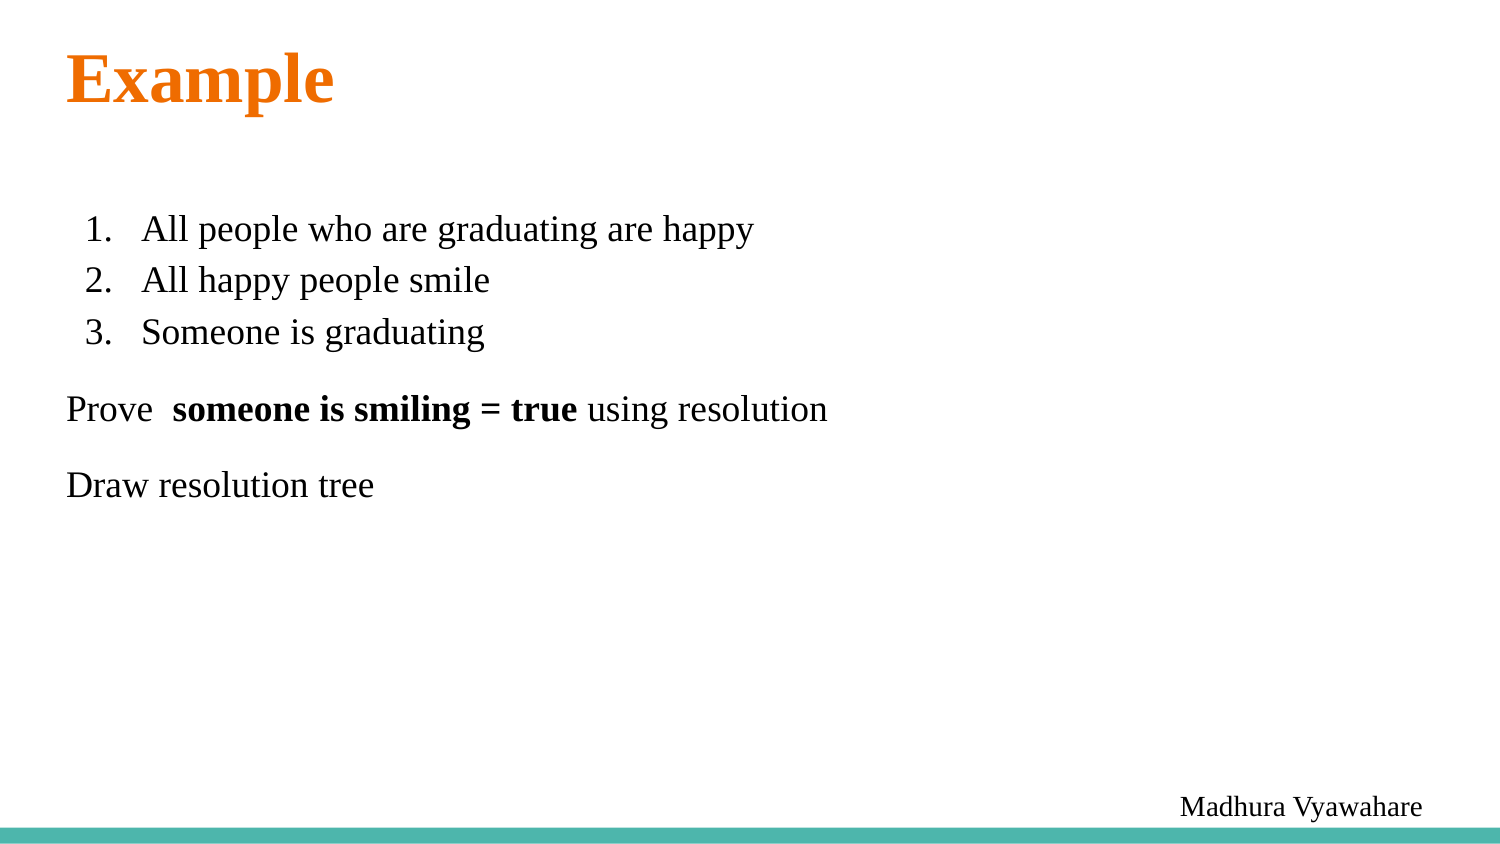

# Example
All people who are graduating are happy
All happy people smile
Someone is graduating
Prove  someone is smiling = true using resolution
Draw resolution tree